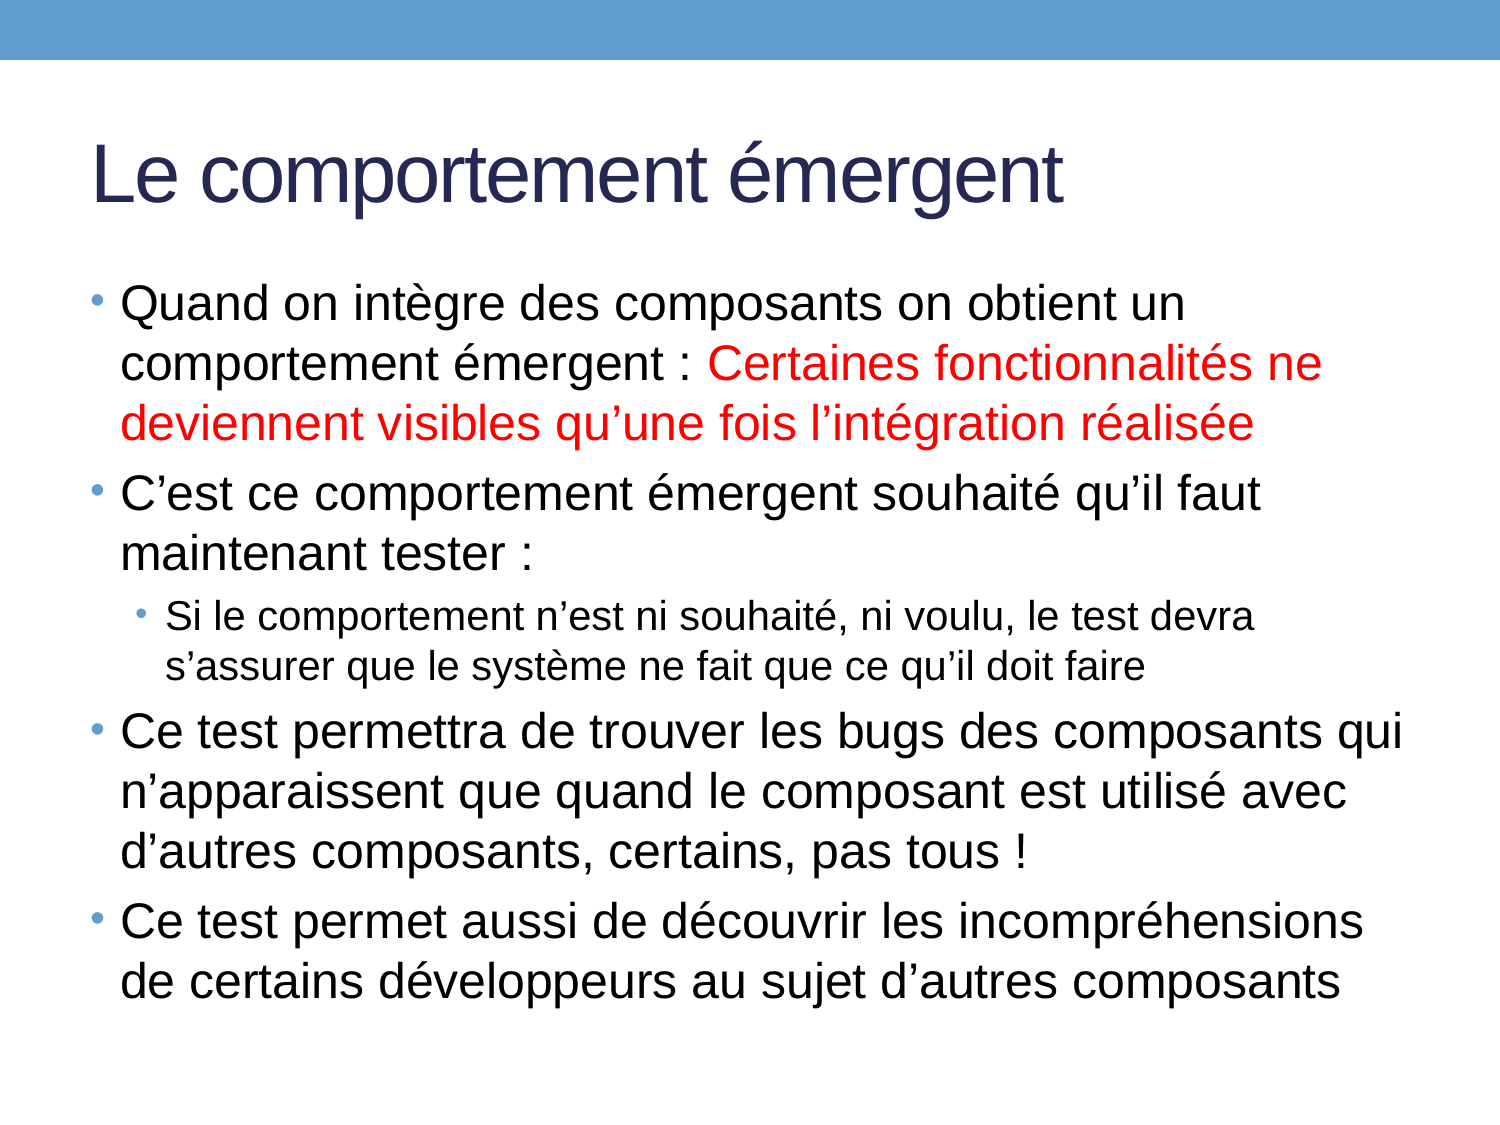

# Le comportement émergent
Quand on intègre des composants on obtient un comportement émergent : Certaines fonctionnalités ne deviennent visibles qu’une fois l’intégration réalisée
C’est ce comportement émergent souhaité qu’il faut maintenant tester :
Si le comportement n’est ni souhaité, ni voulu, le test devra s’assurer que le système ne fait que ce qu’il doit faire
Ce test permettra de trouver les bugs des composants qui n’apparaissent que quand le composant est utilisé avec d’autres composants, certains, pas tous !
Ce test permet aussi de découvrir les incompréhensions de certains développeurs au sujet d’autres composants